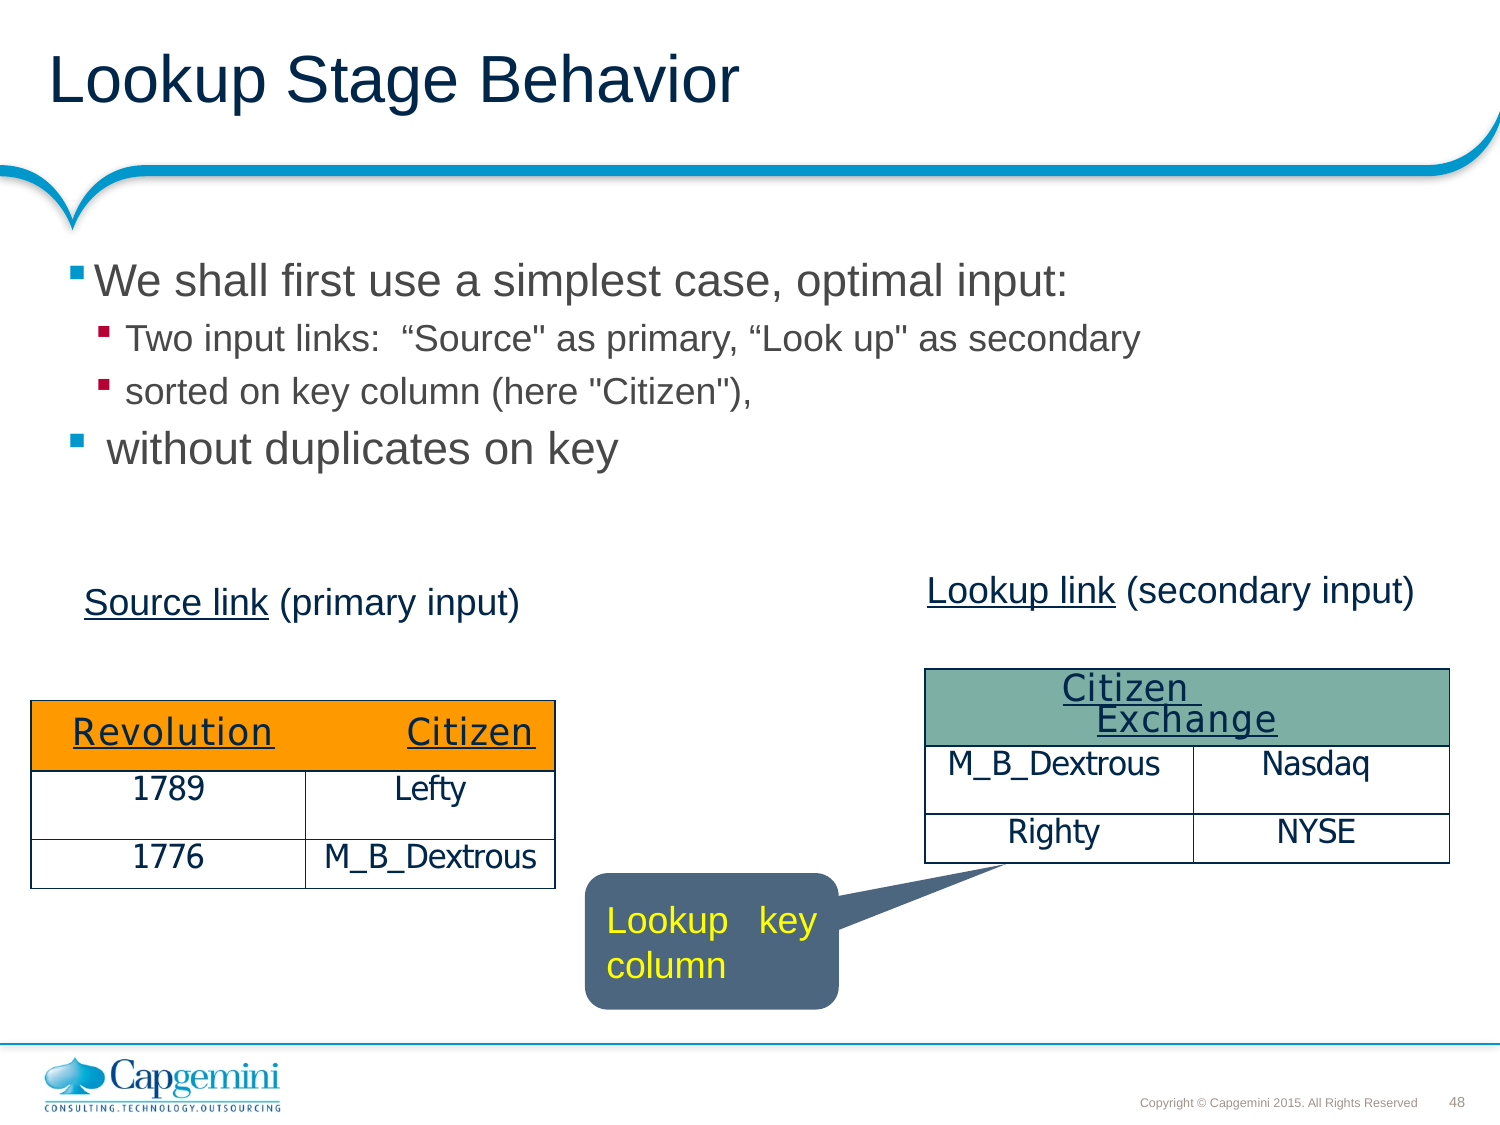

# Lookup Stage Behavior
We shall first use a simplest case, optimal input:
Two input links:  “Source" as primary, “Look up" as secondary
sorted on key column (here "Citizen"),
 without duplicates on key
Lookup link (secondary input)
Source link (primary input)
| Citizen Exchange |  |
| --- | --- |
| M\_B\_Dextrous | Nasdaq |
| Righty | NYSE |
| Revolution Citizen |  |
| --- | --- |
| 1789 | Lefty |
| 1776 | M\_B\_Dextrous |
Lookup key column